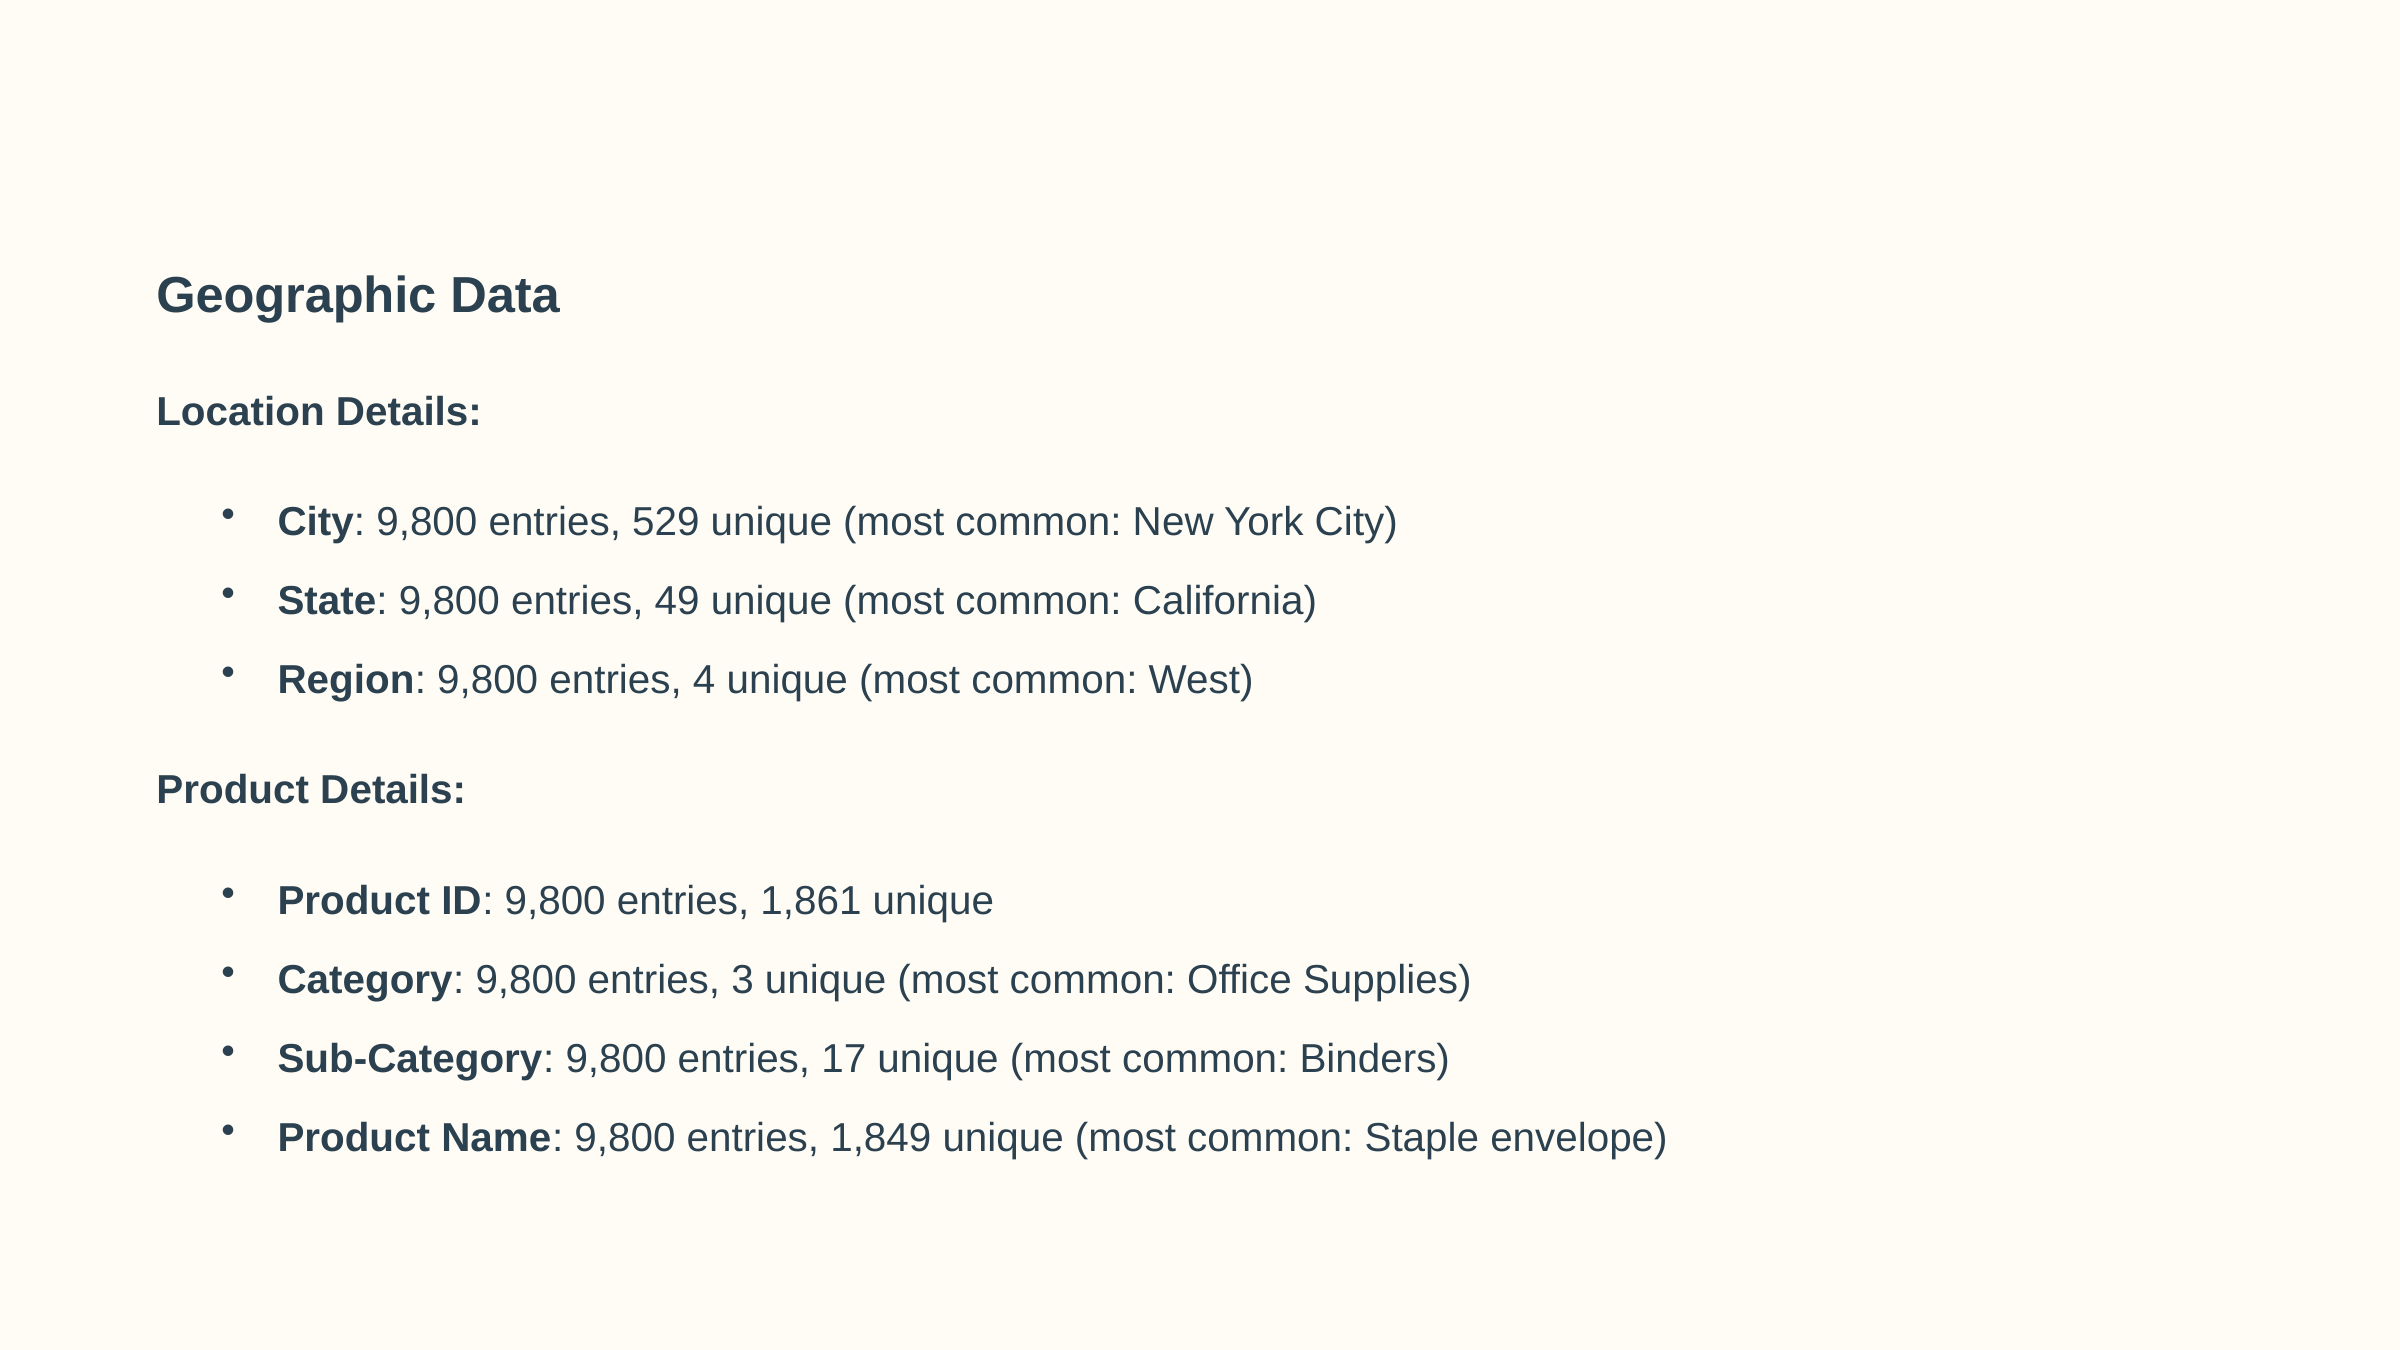

Geographic Data
Location Details:
City: 9,800 entries, 529 unique (most common: New York City)
State: 9,800 entries, 49 unique (most common: California)
Region: 9,800 entries, 4 unique (most common: West)
Product Details:
Product ID: 9,800 entries, 1,861 unique
Category: 9,800 entries, 3 unique (most common: Office Supplies)
Sub-Category: 9,800 entries, 17 unique (most common: Binders)
Product Name: 9,800 entries, 1,849 unique (most common: Staple envelope)